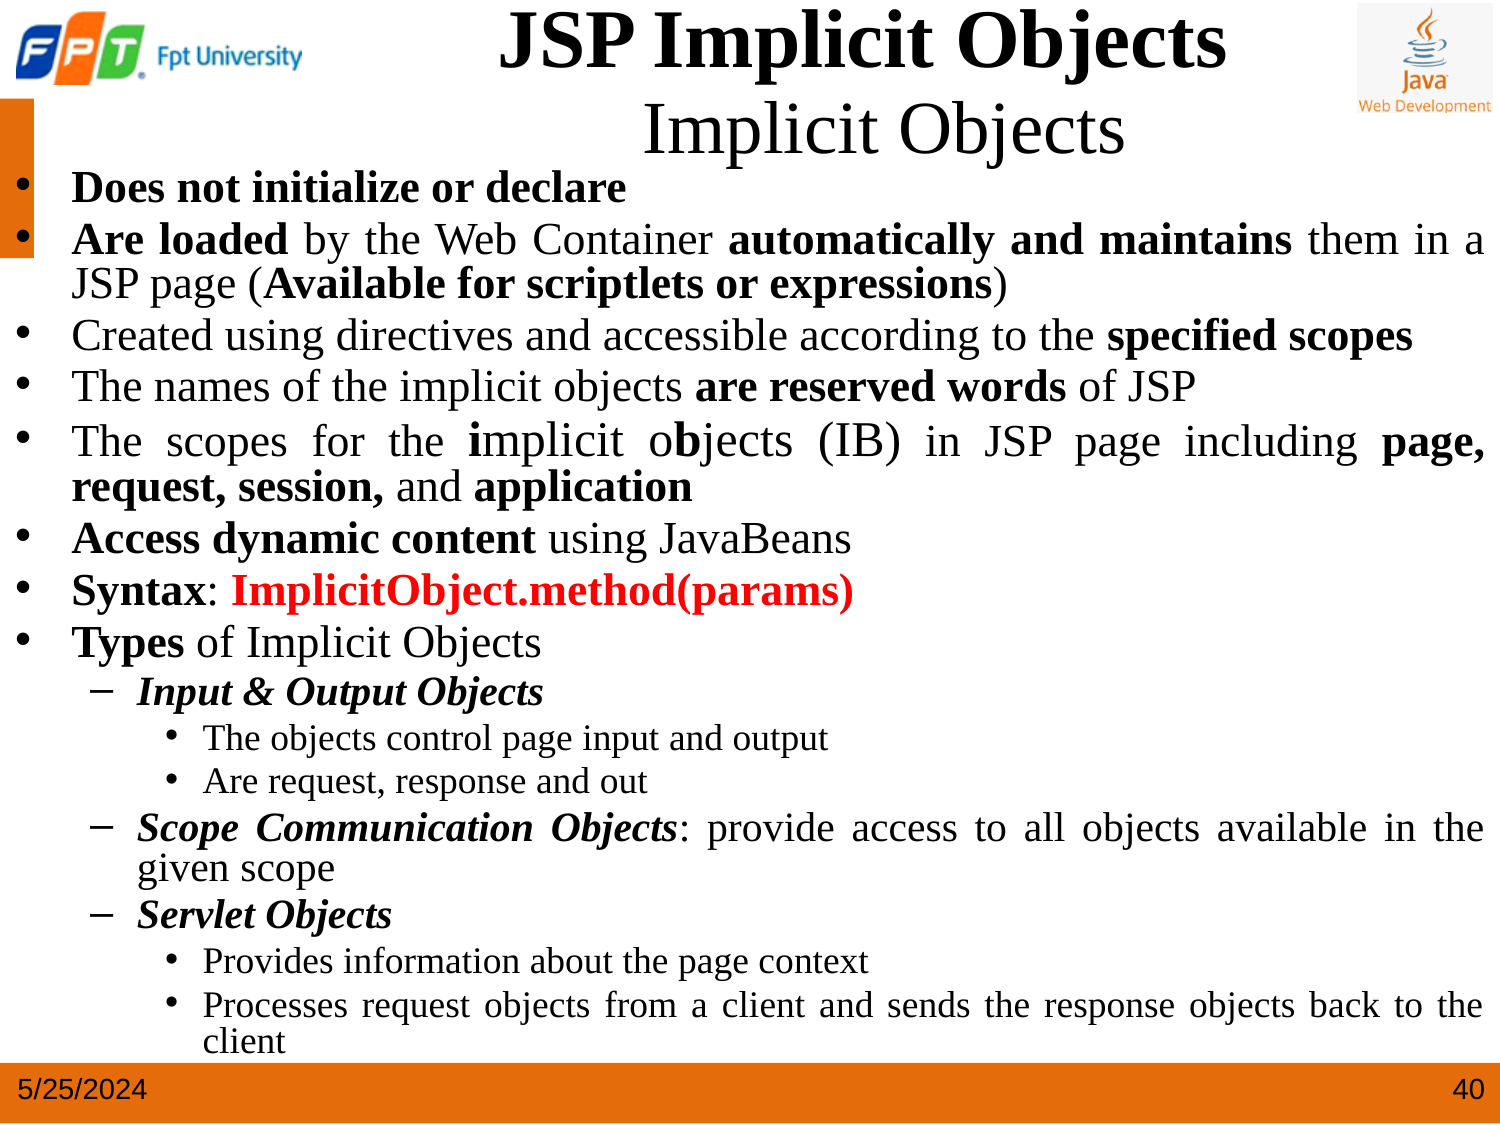

JSP Implicit Objects
 Implicit Objects
Does not initialize or declare
Are loaded by the Web Container automatically and maintains them in a JSP page (Available for scriptlets or expressions)
Created using directives and accessible according to the specified scopes
The names of the implicit objects are reserved words of JSP
The scopes for the implicit objects (IB) in JSP page including page, request, session, and application
Access dynamic content using JavaBeans
Syntax: ImplicitObject.method(params)
Types of Implicit Objects
Input & Output Objects
The objects control page input and output
Are request, response and out
Scope Communication Objects: provide access to all objects available in the given scope
Servlet Objects
Provides information about the page context
Processes request objects from a client and sends the response objects back to the client
5/25/2024
40